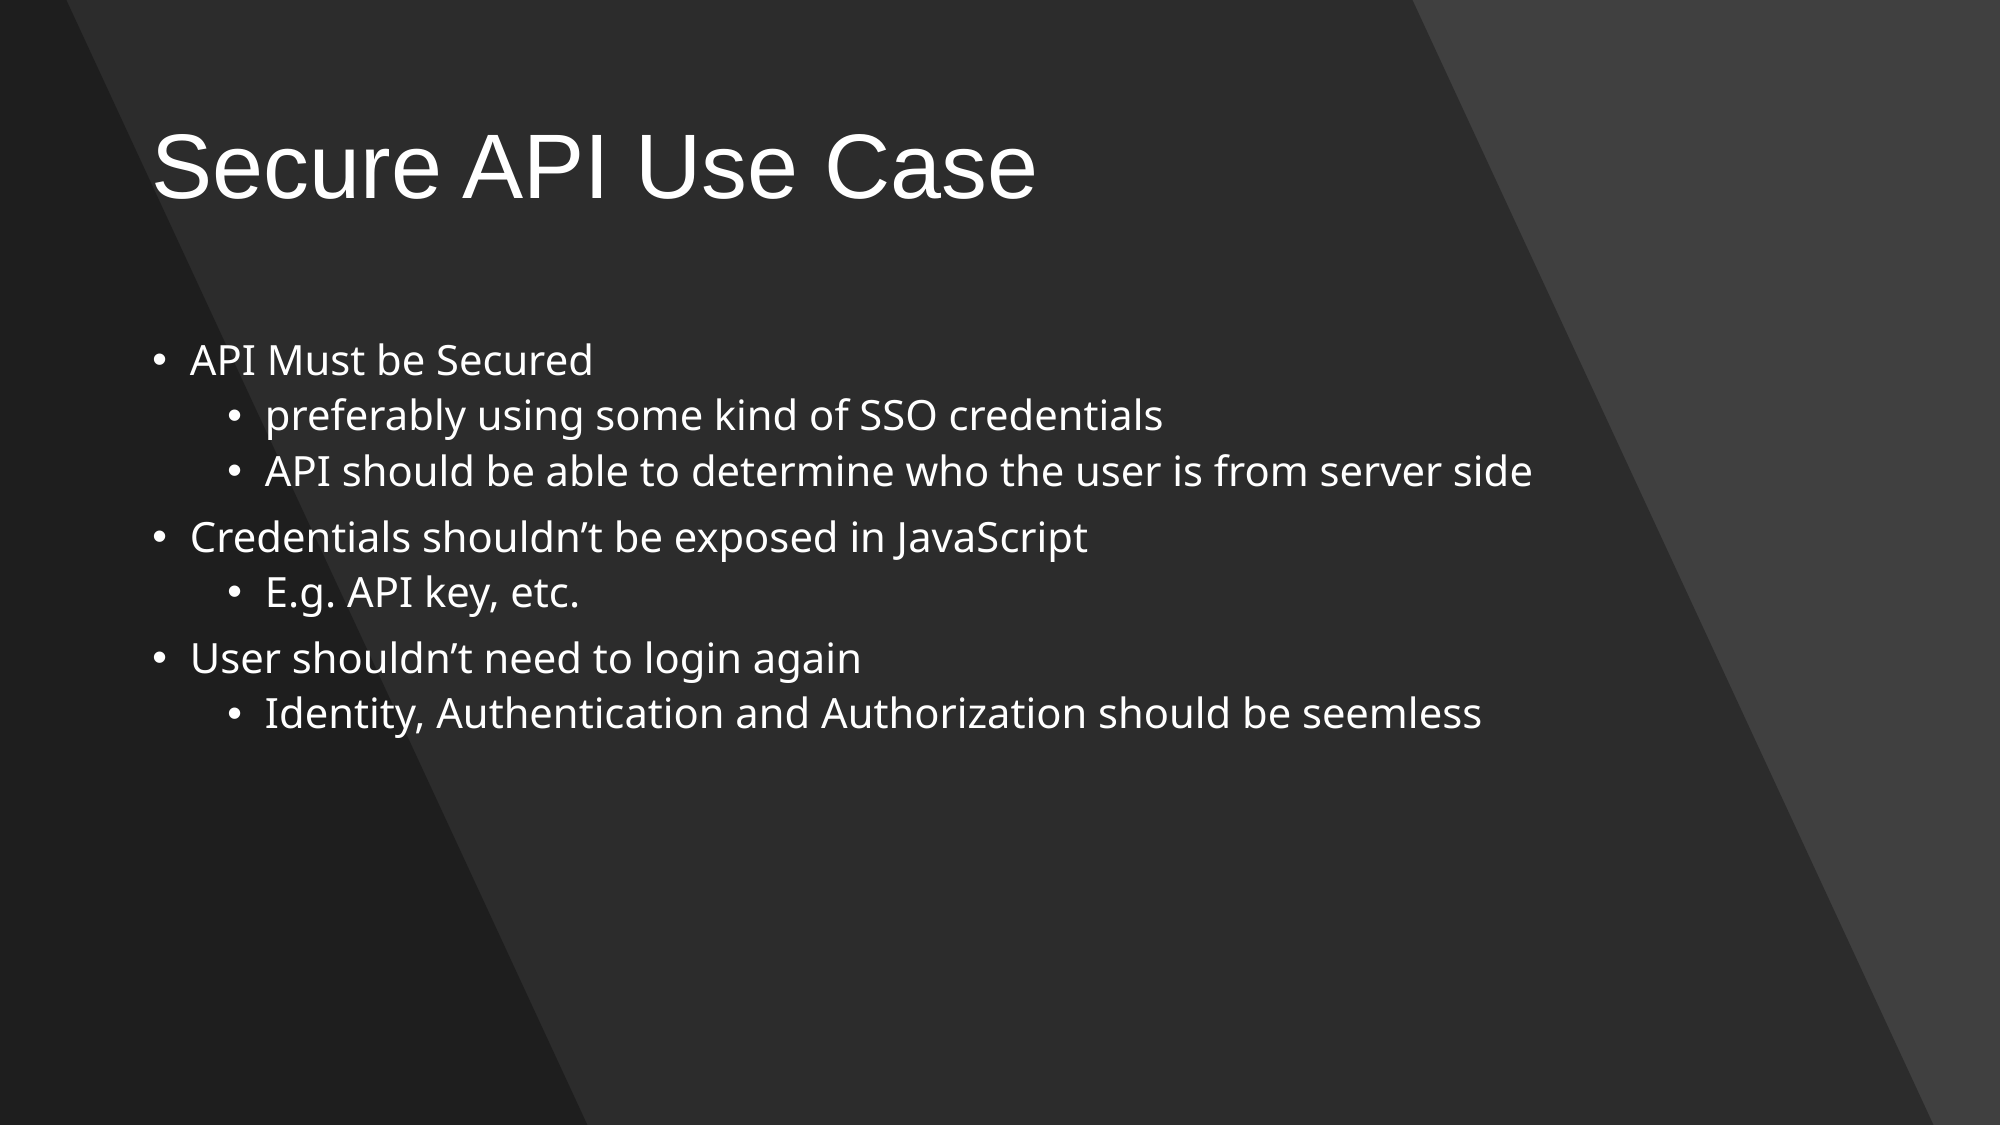

# Secure API Use Case
API Must be Secured
preferably using some kind of SSO credentials
API should be able to determine who the user is from server side
Credentials shouldn’t be exposed in JavaScript
E.g. API key, etc.
User shouldn’t need to login again
Identity, Authentication and Authorization should be seemless